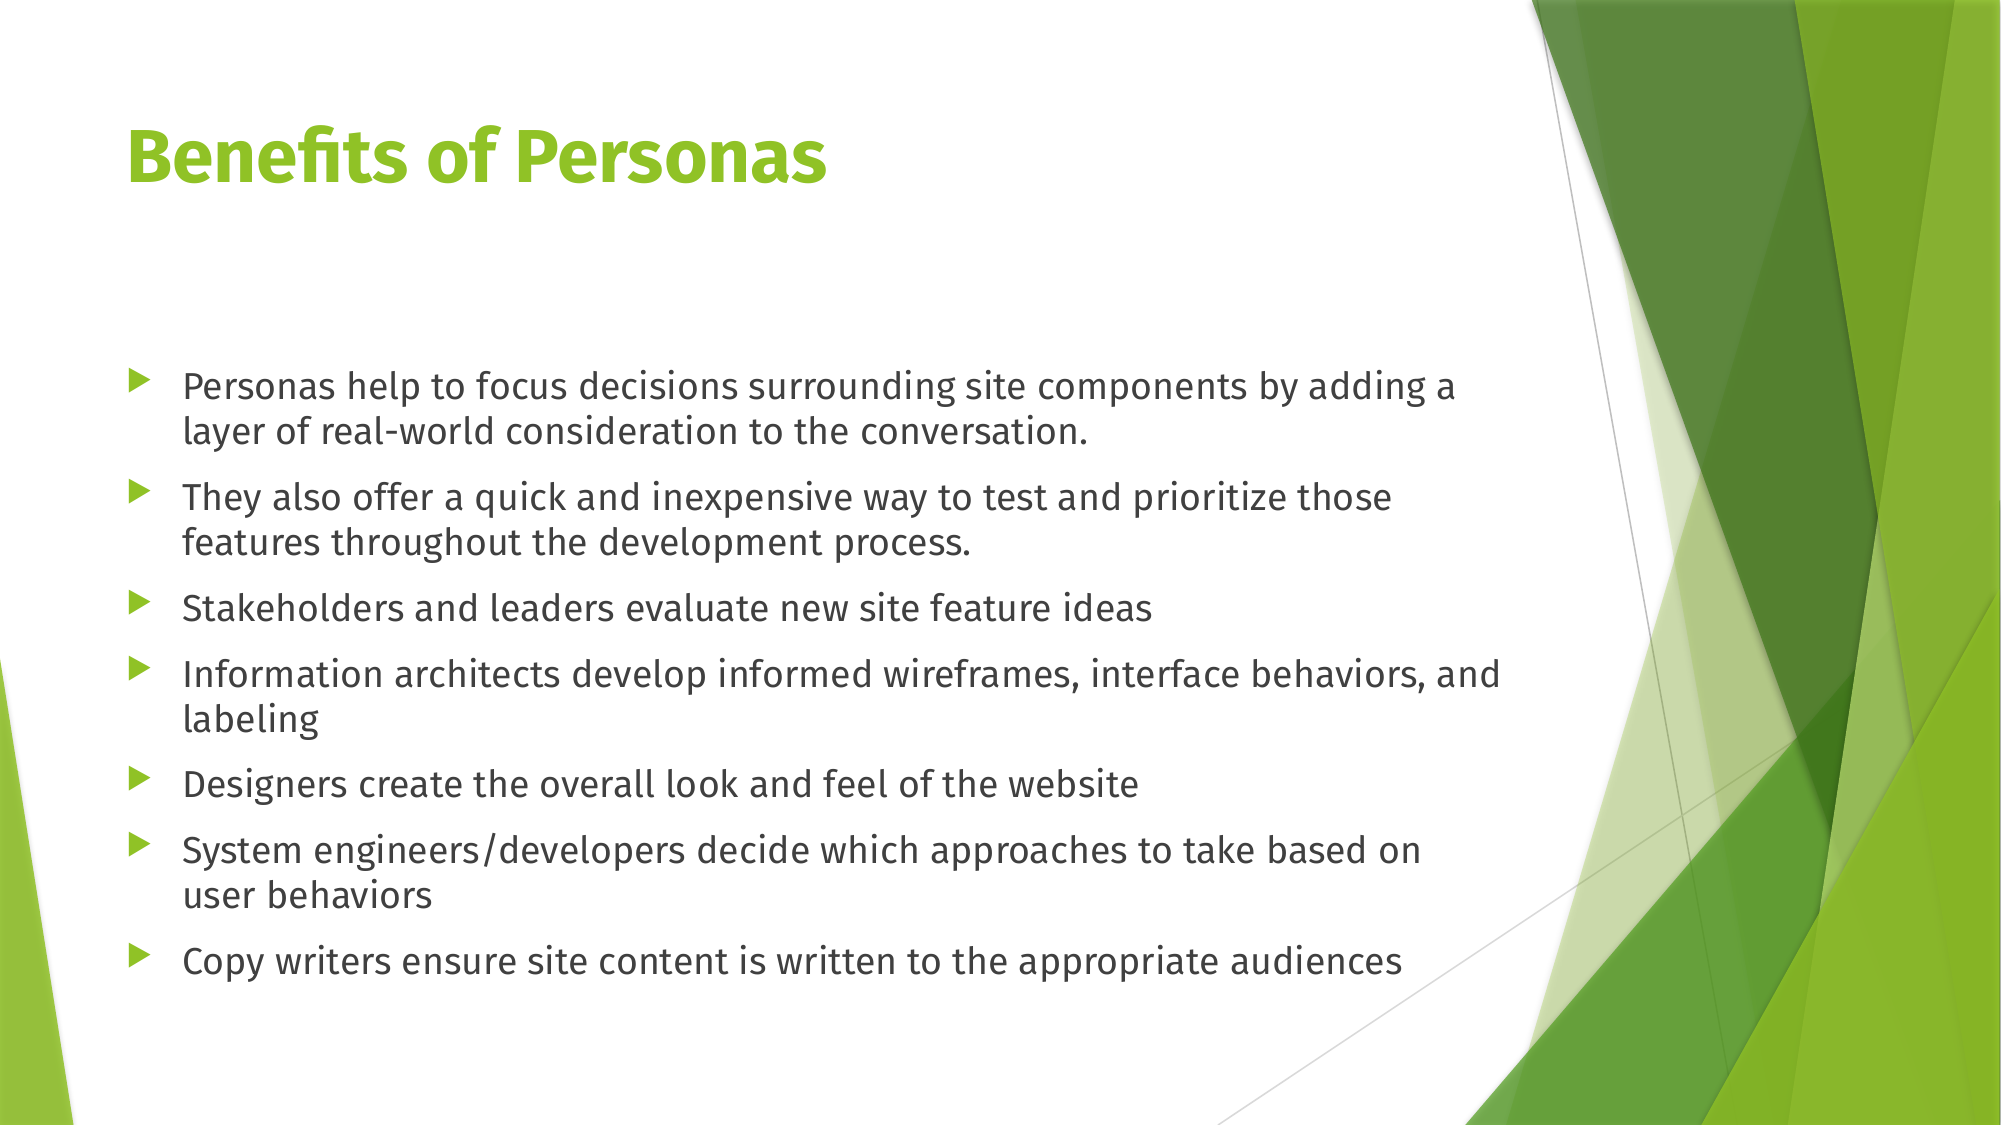

# Benefits of Personas
Personas help to focus decisions surrounding site components by adding a layer of real-world consideration to the conversation.
They also offer a quick and inexpensive way to test and prioritize those features throughout the development process.
Stakeholders and leaders evaluate new site feature ideas
Information architects develop informed wireframes, interface behaviors, and labeling
Designers create the overall look and feel of the website
System engineers/developers decide which approaches to take based on user behaviors
Copy writers ensure site content is written to the appropriate audiences